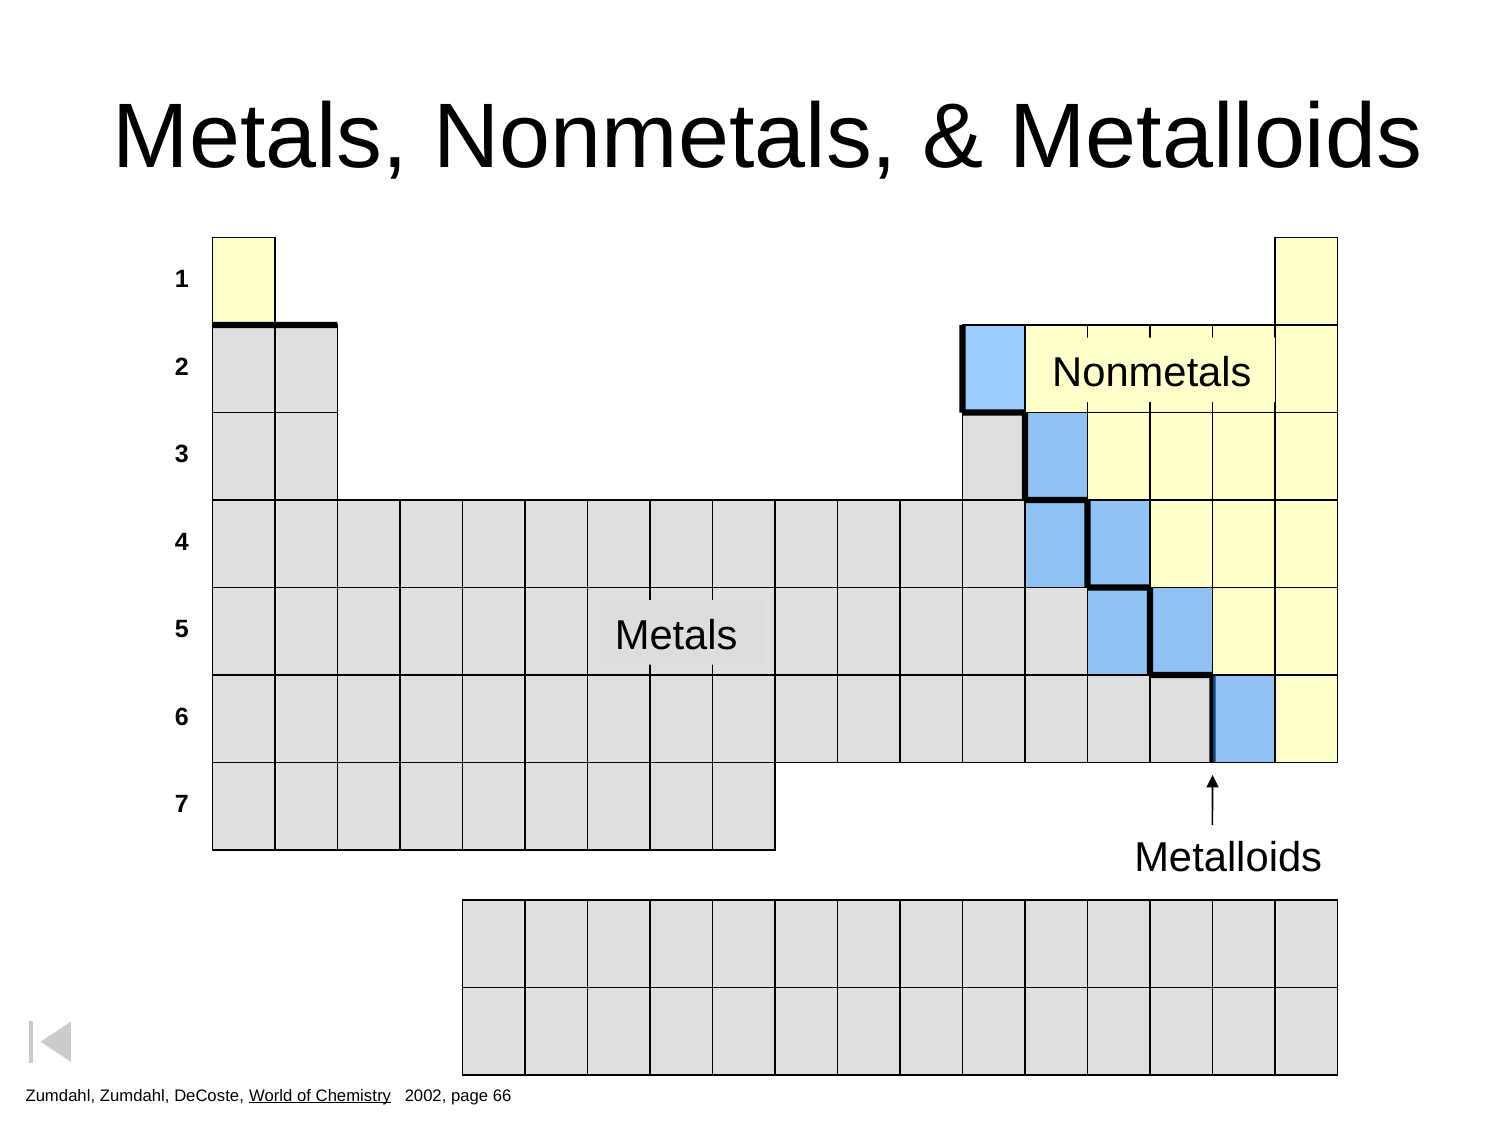

# Metals, Nonmetals, & Metalloids

1

Nonmetals
2

3

4

Metals
5

6

7
Metalloids

Zumdahl, Zumdahl, DeCoste, World of Chemistry  2002, page 66